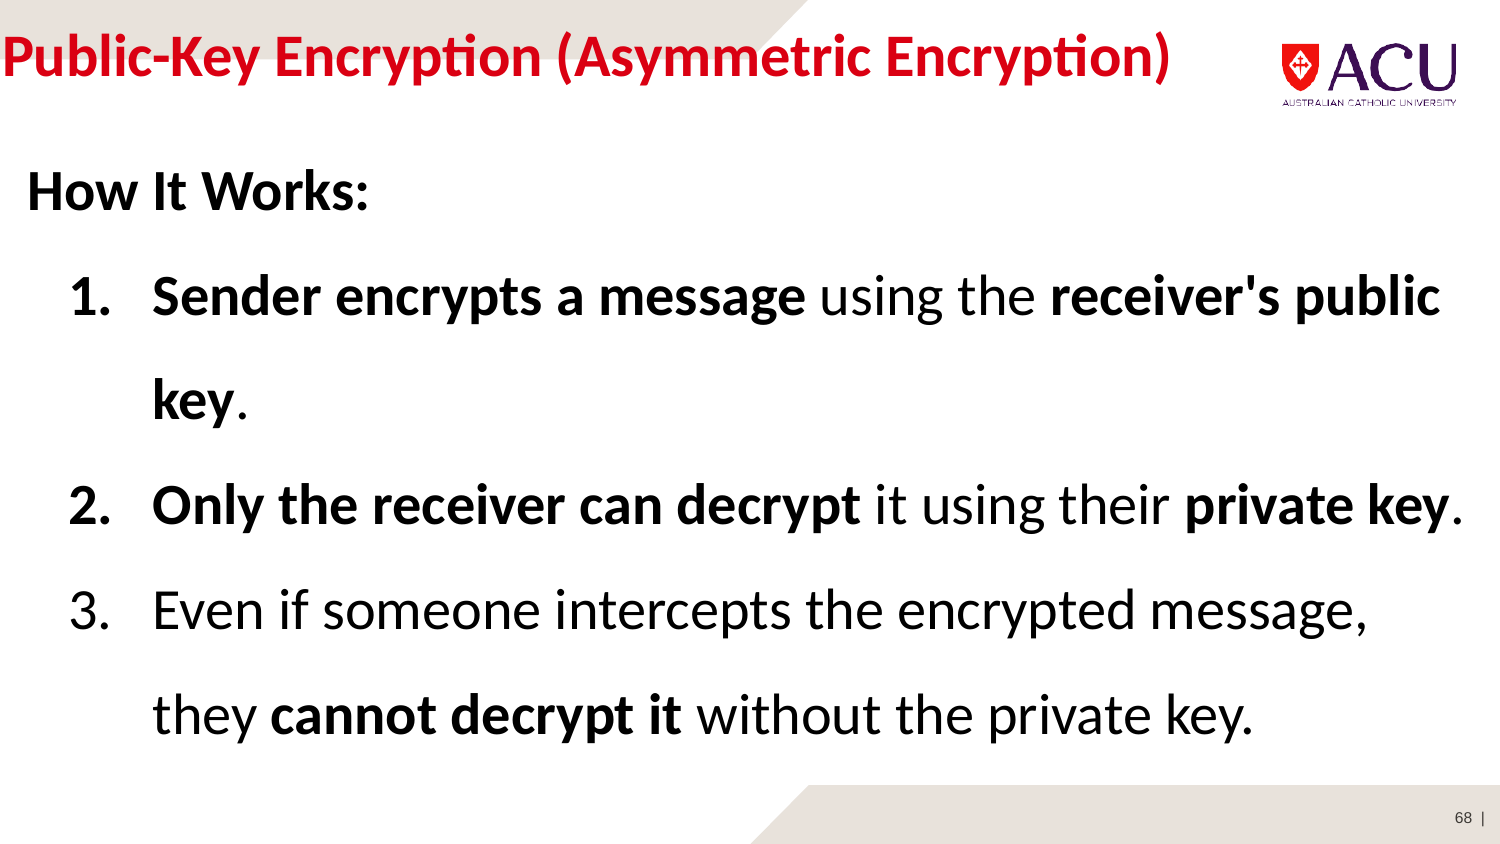

# Public-Key Encryption (Asymmetric Encryption)
How It Works:
Sender encrypts a message using the receiver's public key.
Only the receiver can decrypt it using their private key.
Even if someone intercepts the encrypted message, they cannot decrypt it without the private key.
68 |